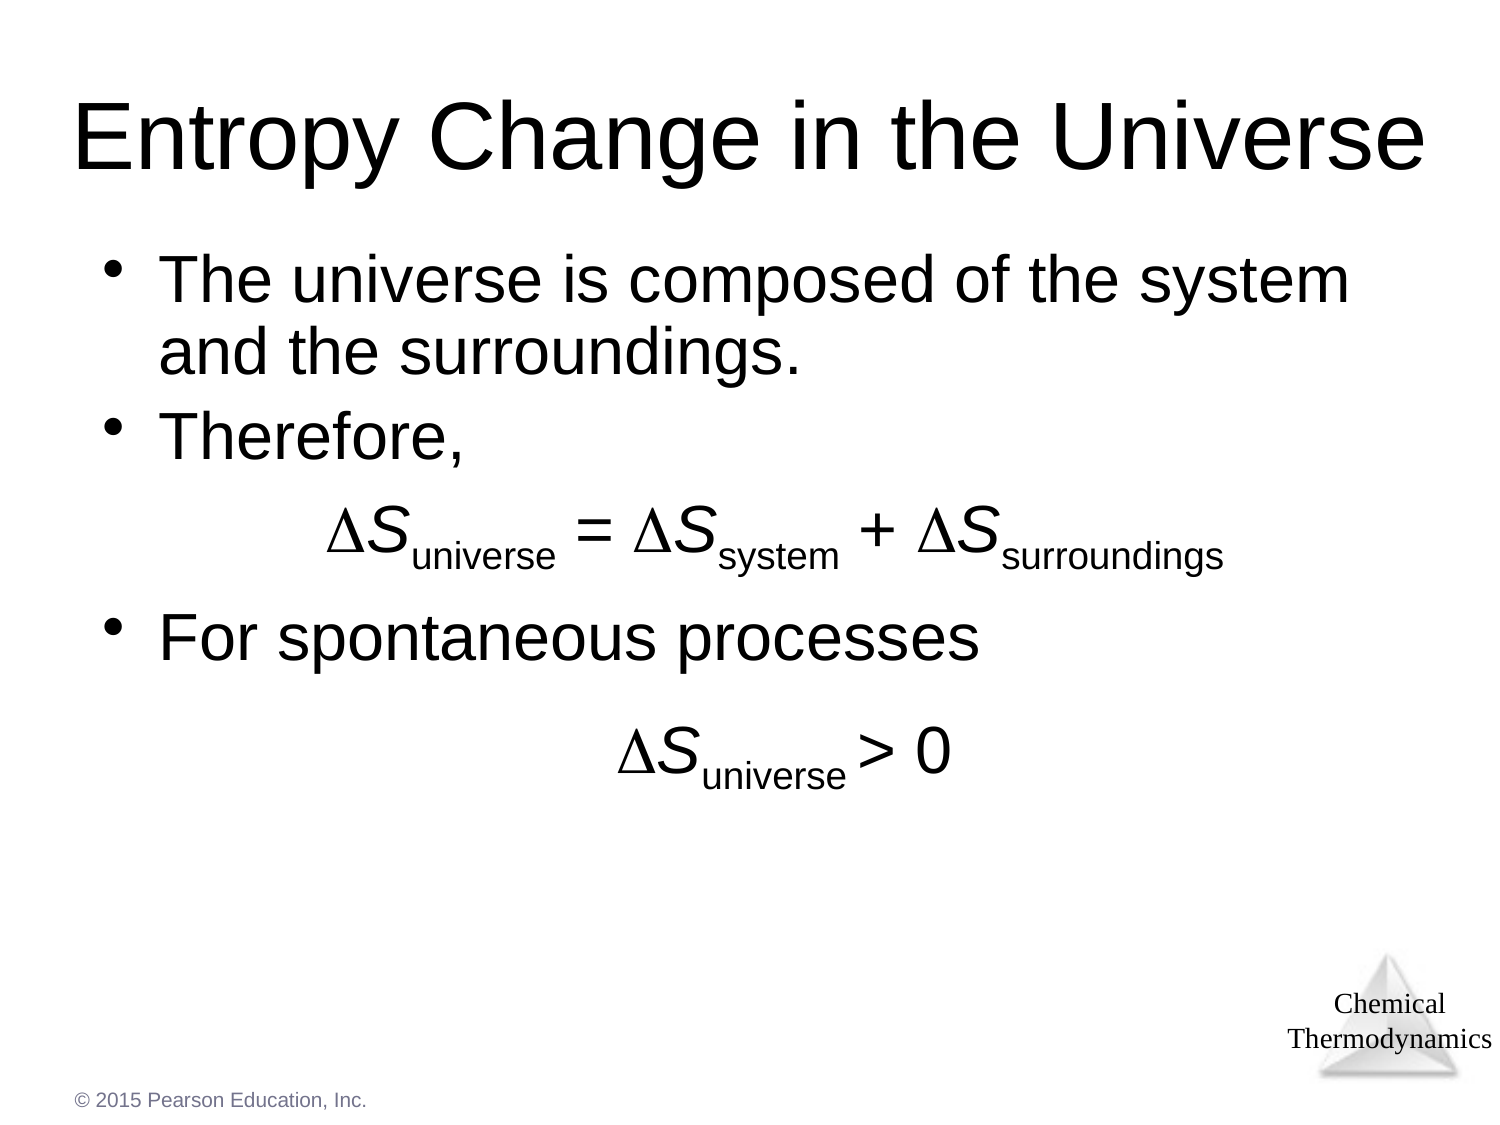

# Entropy Change in the Universe
The universe is composed of the system and the surroundings.
Therefore,
ΔSuniverse = ΔSsystem + ΔSsurroundings
For spontaneous processes
 ΔSuniverse > 0